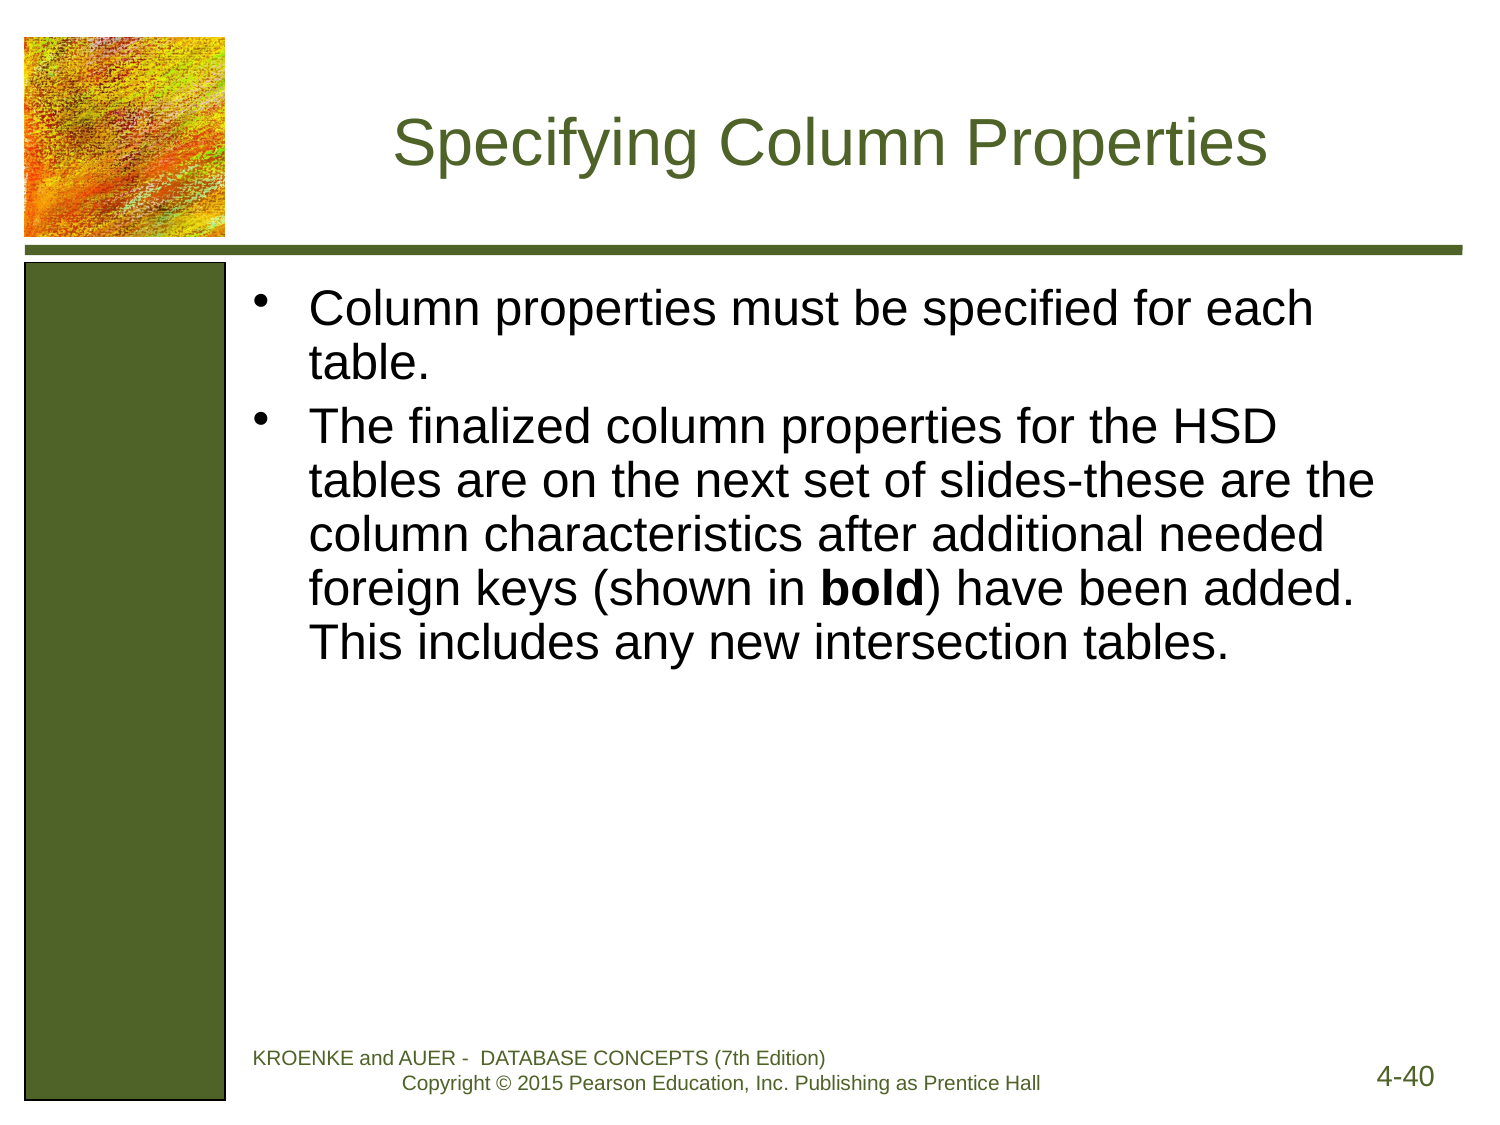

# Specifying Column Properties
Column properties must be specified for each table.
The finalized column properties for the HSD tables are on the next set of slides-these are the column characteristics after additional needed foreign keys (shown in bold) have been added. This includes any new intersection tables.
KROENKE and AUER -  DATABASE CONCEPTS (7th Edition)                                                                     Copyright © 2015 Pearson Education, Inc. Publishing as Prentice Hall
4-40